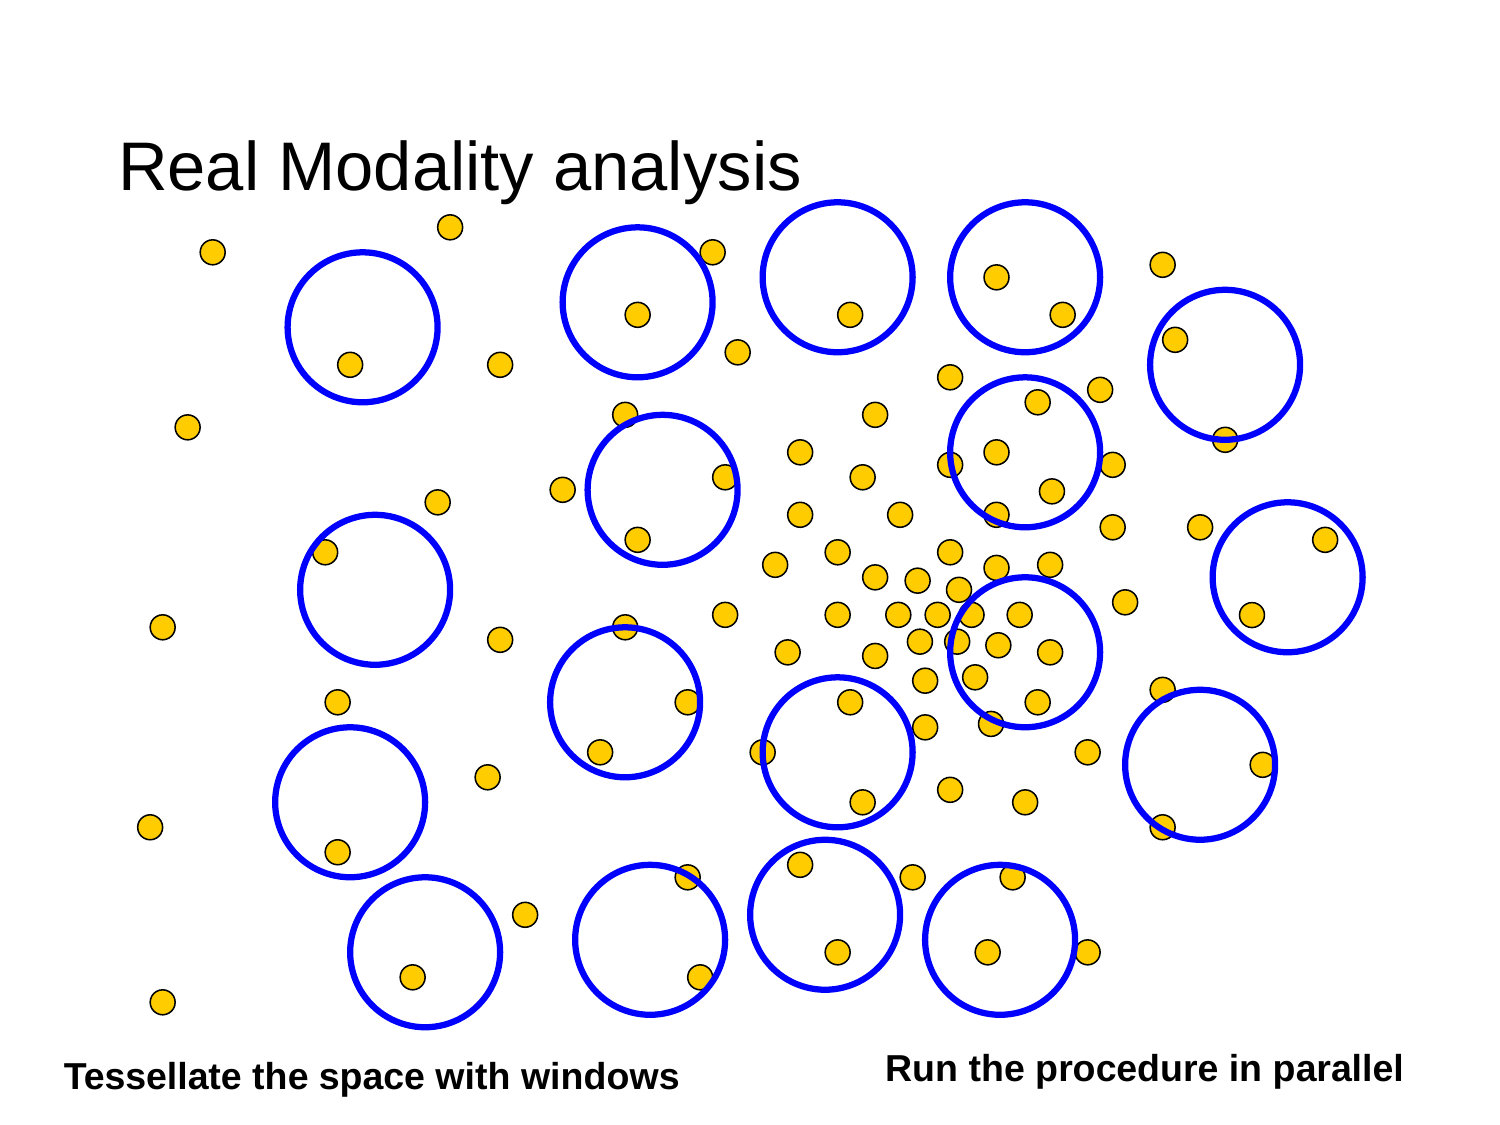

# Real Modality analysis

Run the procedure in parallel
Tessellate the space with windows